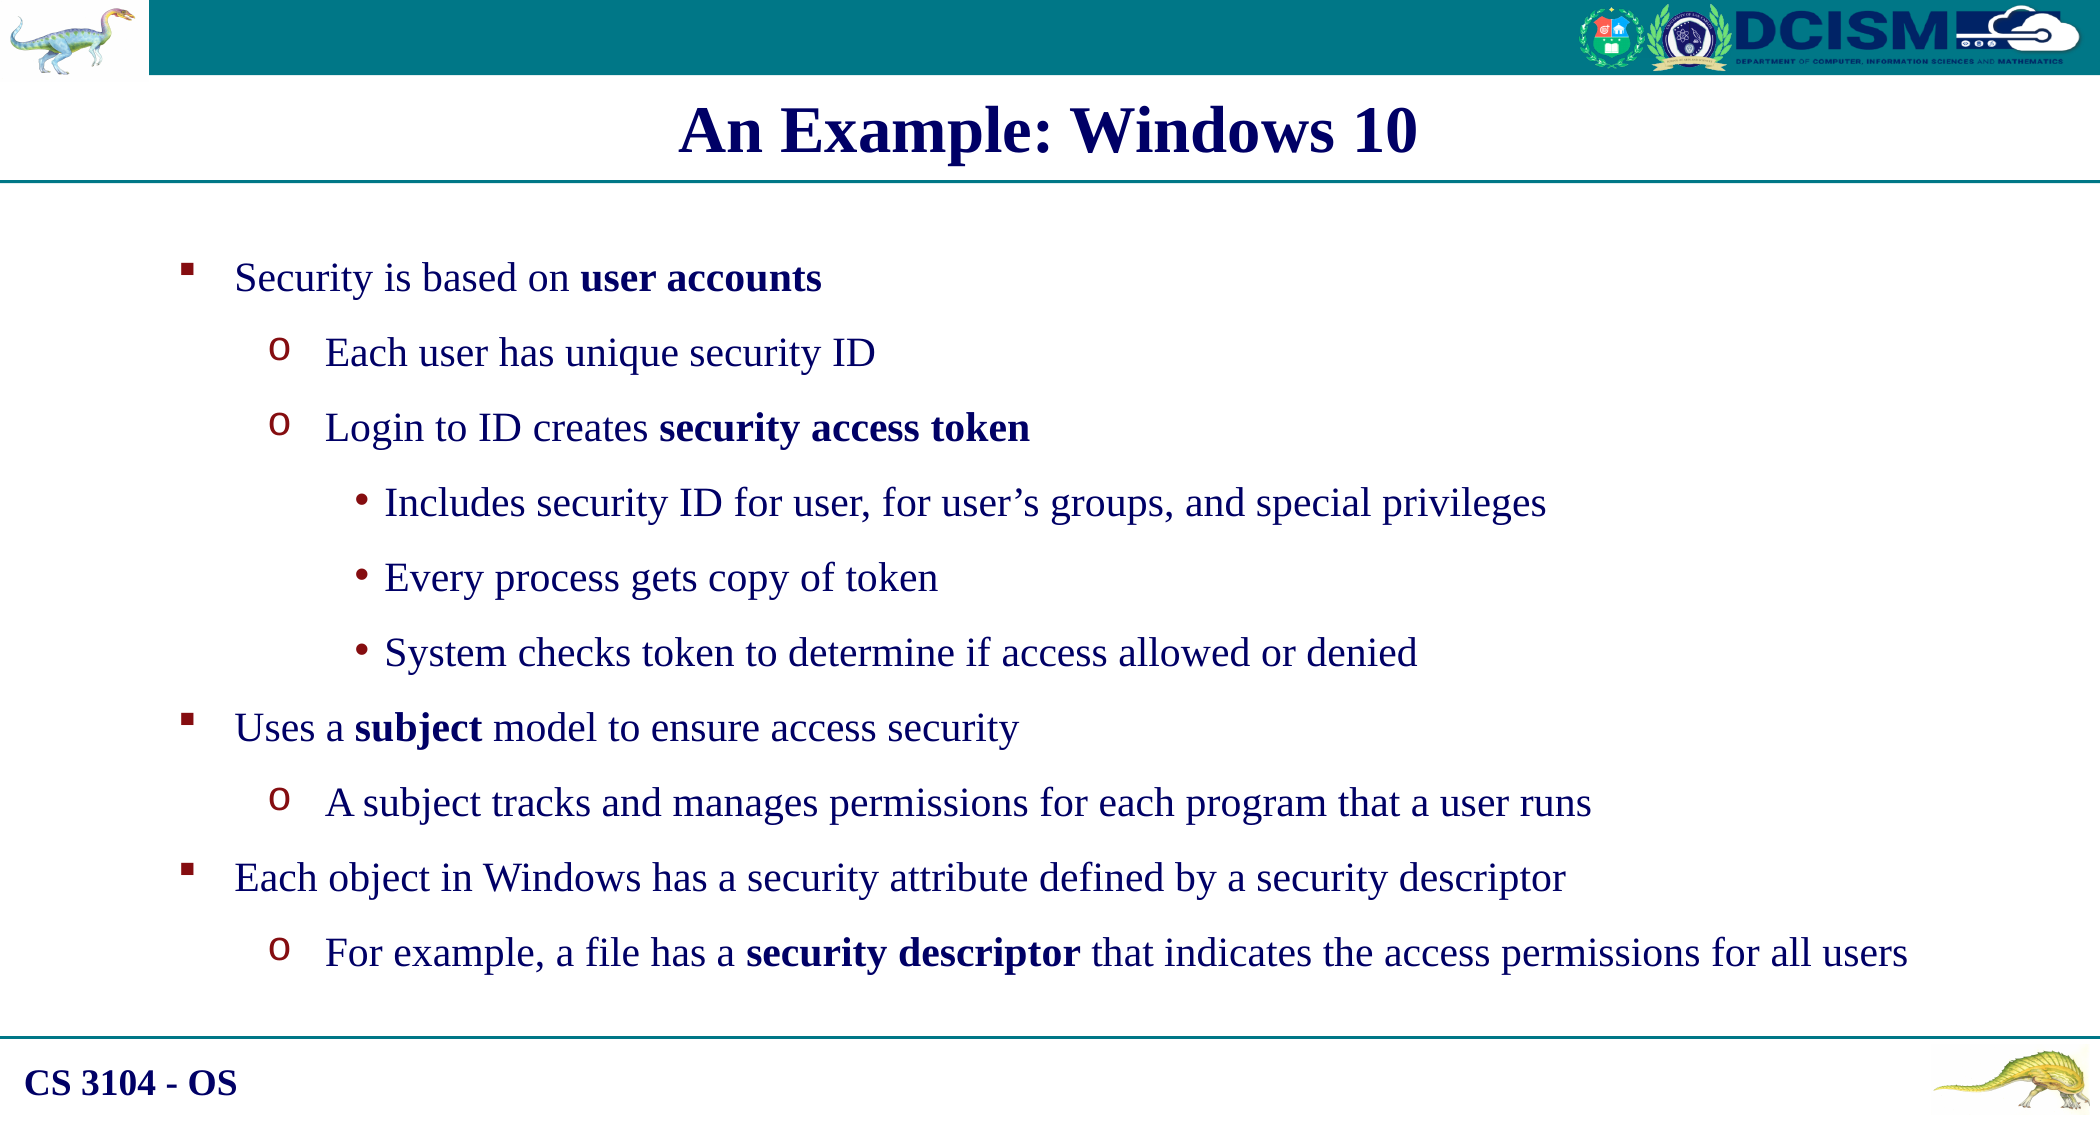

An Example: Windows 10
Security is based on user accounts
Each user has unique security ID
Login to ID creates security access token
Includes security ID for user, for user’s groups, and special privileges
Every process gets copy of token
System checks token to determine if access allowed or denied
Uses a subject model to ensure access security
A subject tracks and manages permissions for each program that a user runs
Each object in Windows has a security attribute defined by a security descriptor
For example, a file has a security descriptor that indicates the access permissions for all users